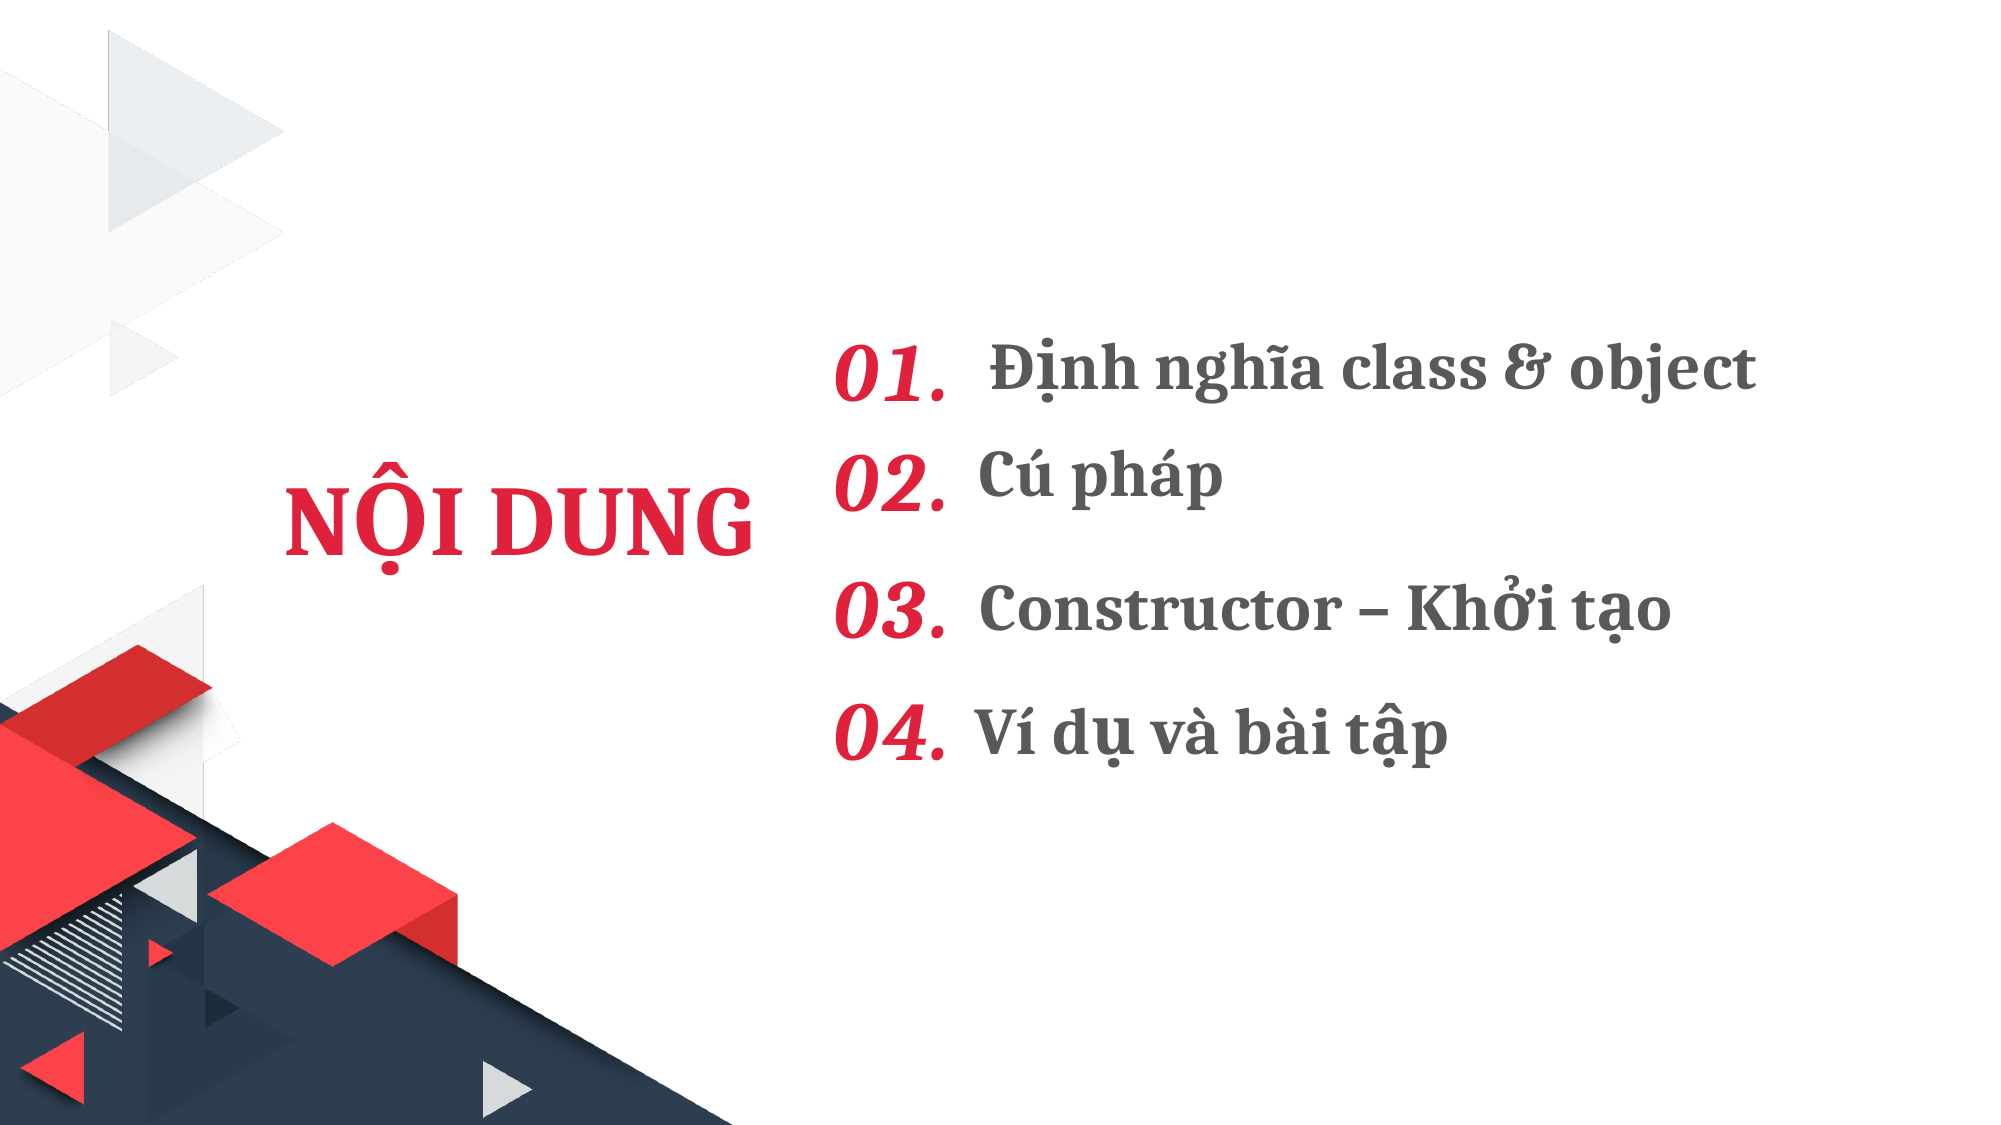

01.
Định nghĩa class & object
02.
Cú pháp
NỘI DUNG
03.
Constructor – Khởi tạo
04.
Ví dụ và bài tập